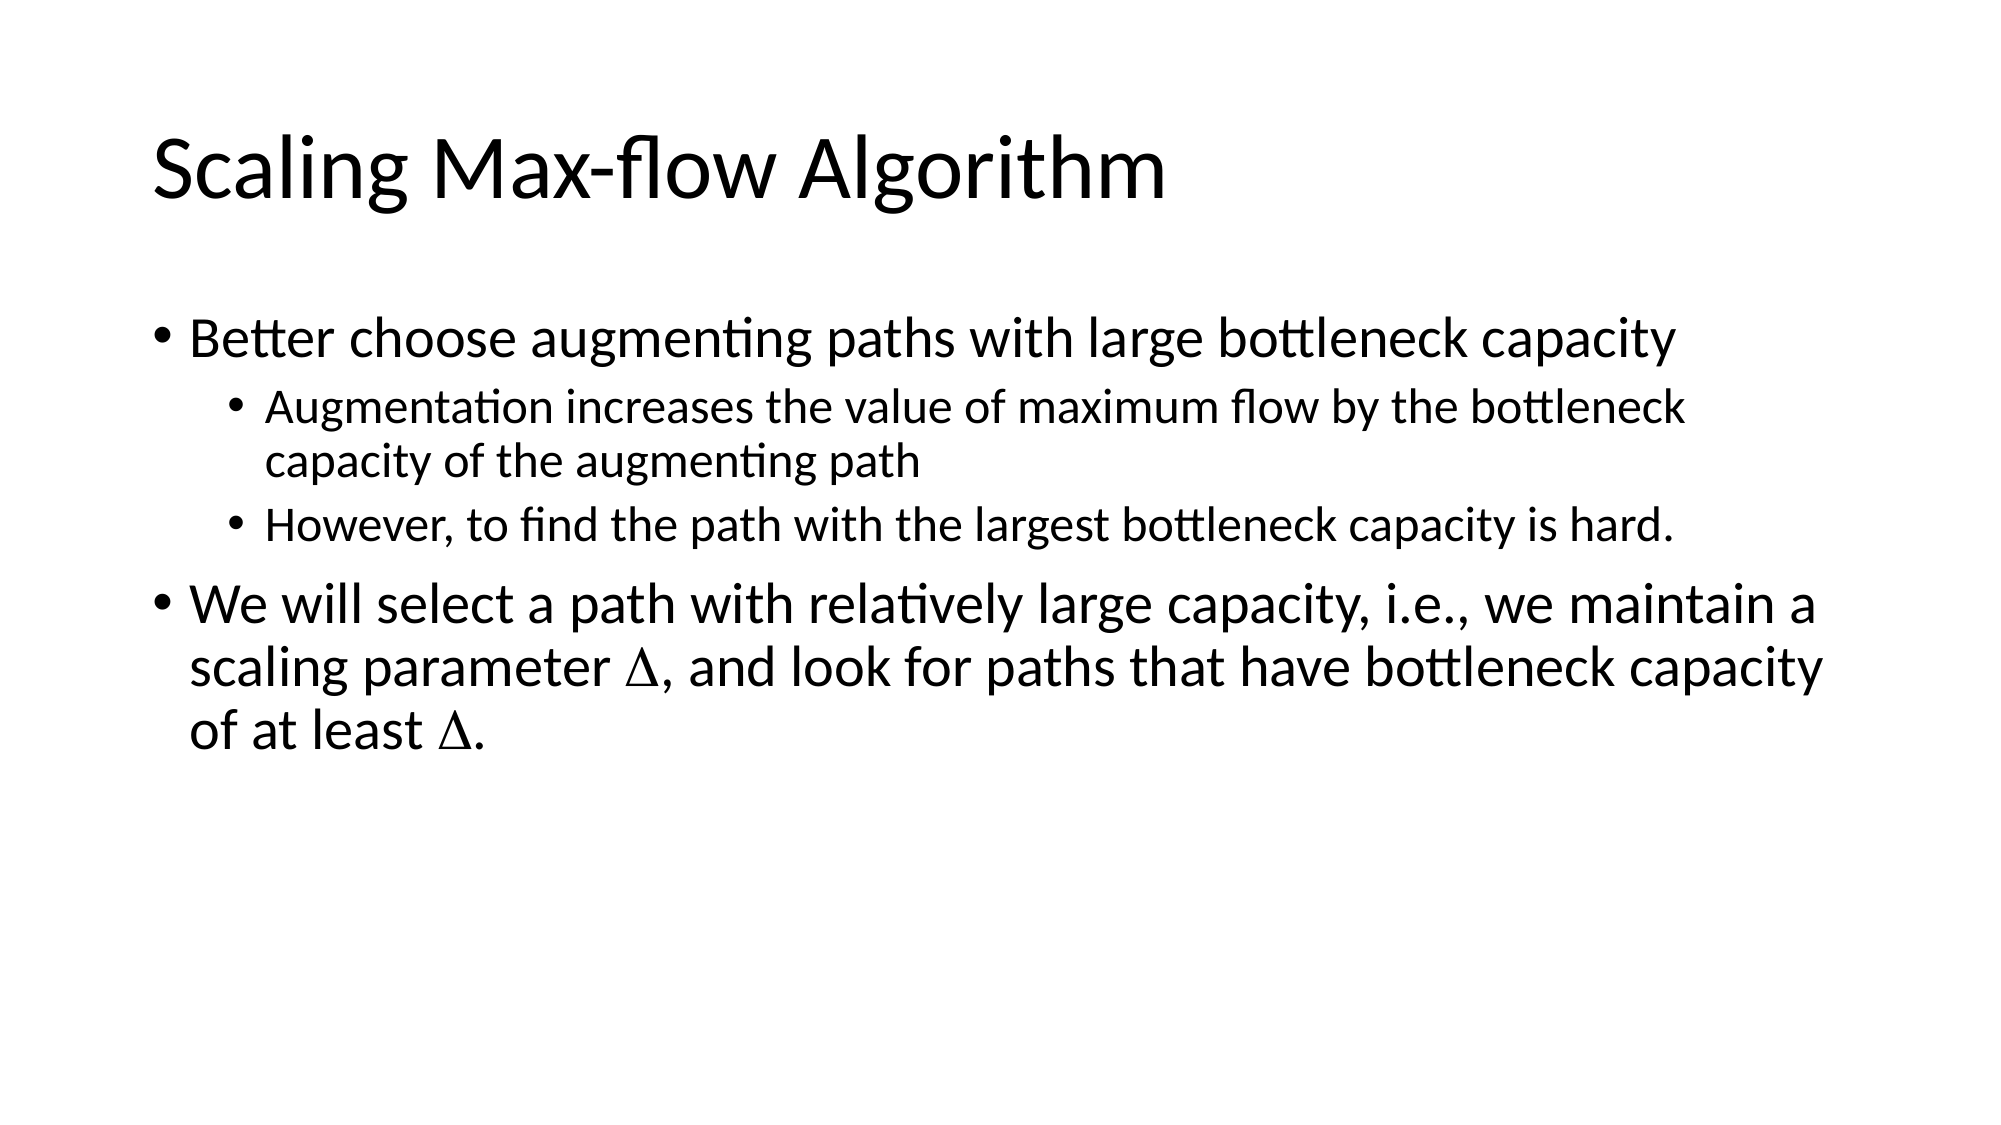

# Scaling Max-flow Algorithm
Better choose augmenting paths with large bottleneck capacity
Augmentation increases the value of maximum flow by the bottleneck capacity of the augmenting path
However, to find the path with the largest bottleneck capacity is hard.
We will select a path with relatively large capacity, i.e., we maintain a scaling parameter Δ, and look for paths that have bottleneck capacity of at least Δ.